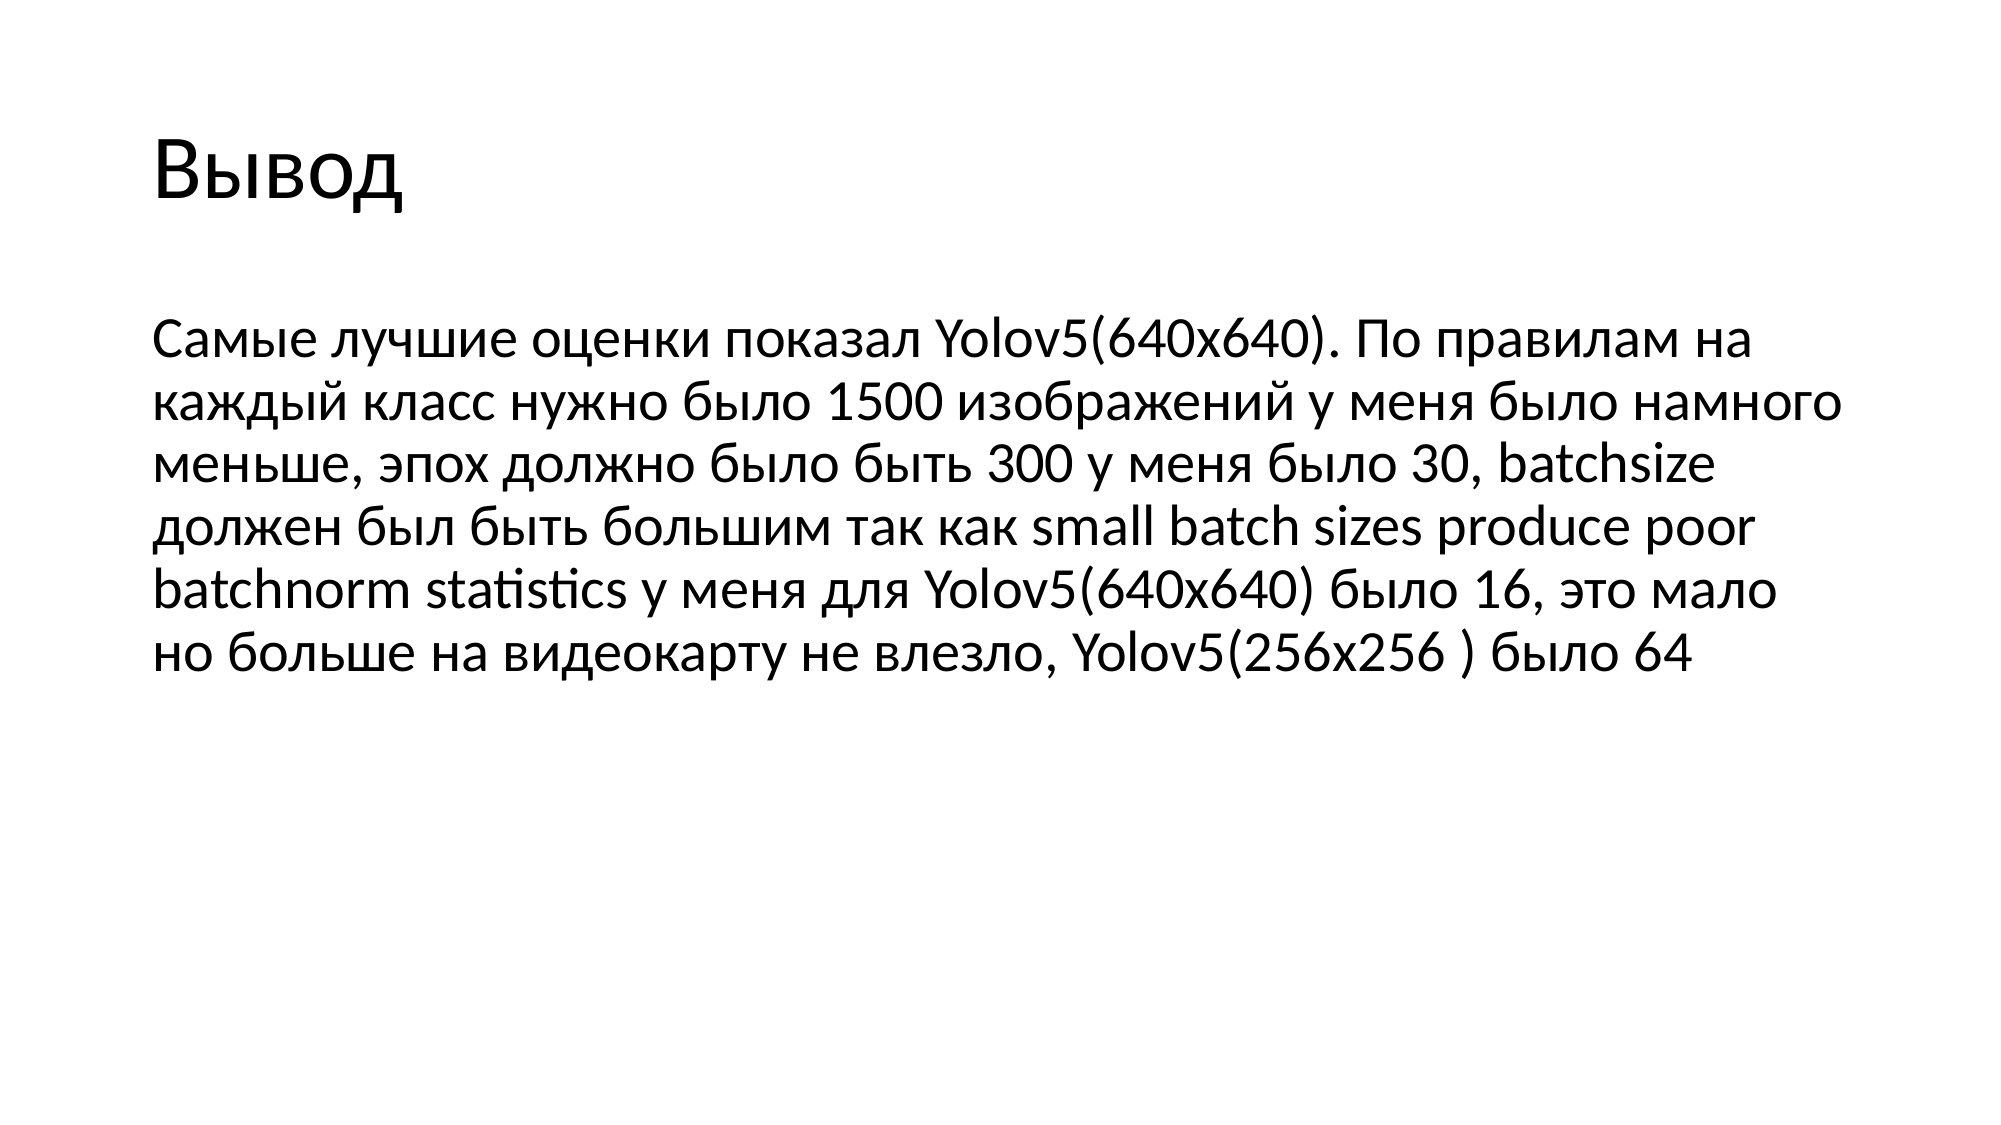

# Вывод
Самые лучшие оценки показал Yolov5(640x640). По правилам на каждый класс нужно было 1500 изображений у меня было намного меньше, эпох должно было быть 300 у меня было 30, batchsize должен был быть большим так как small batch sizes produce poor batchnorm statistics у меня для Yolov5(640x640) было 16, это мало но больше на видеокарту не влезло, Yolov5(256x256 ) было 64